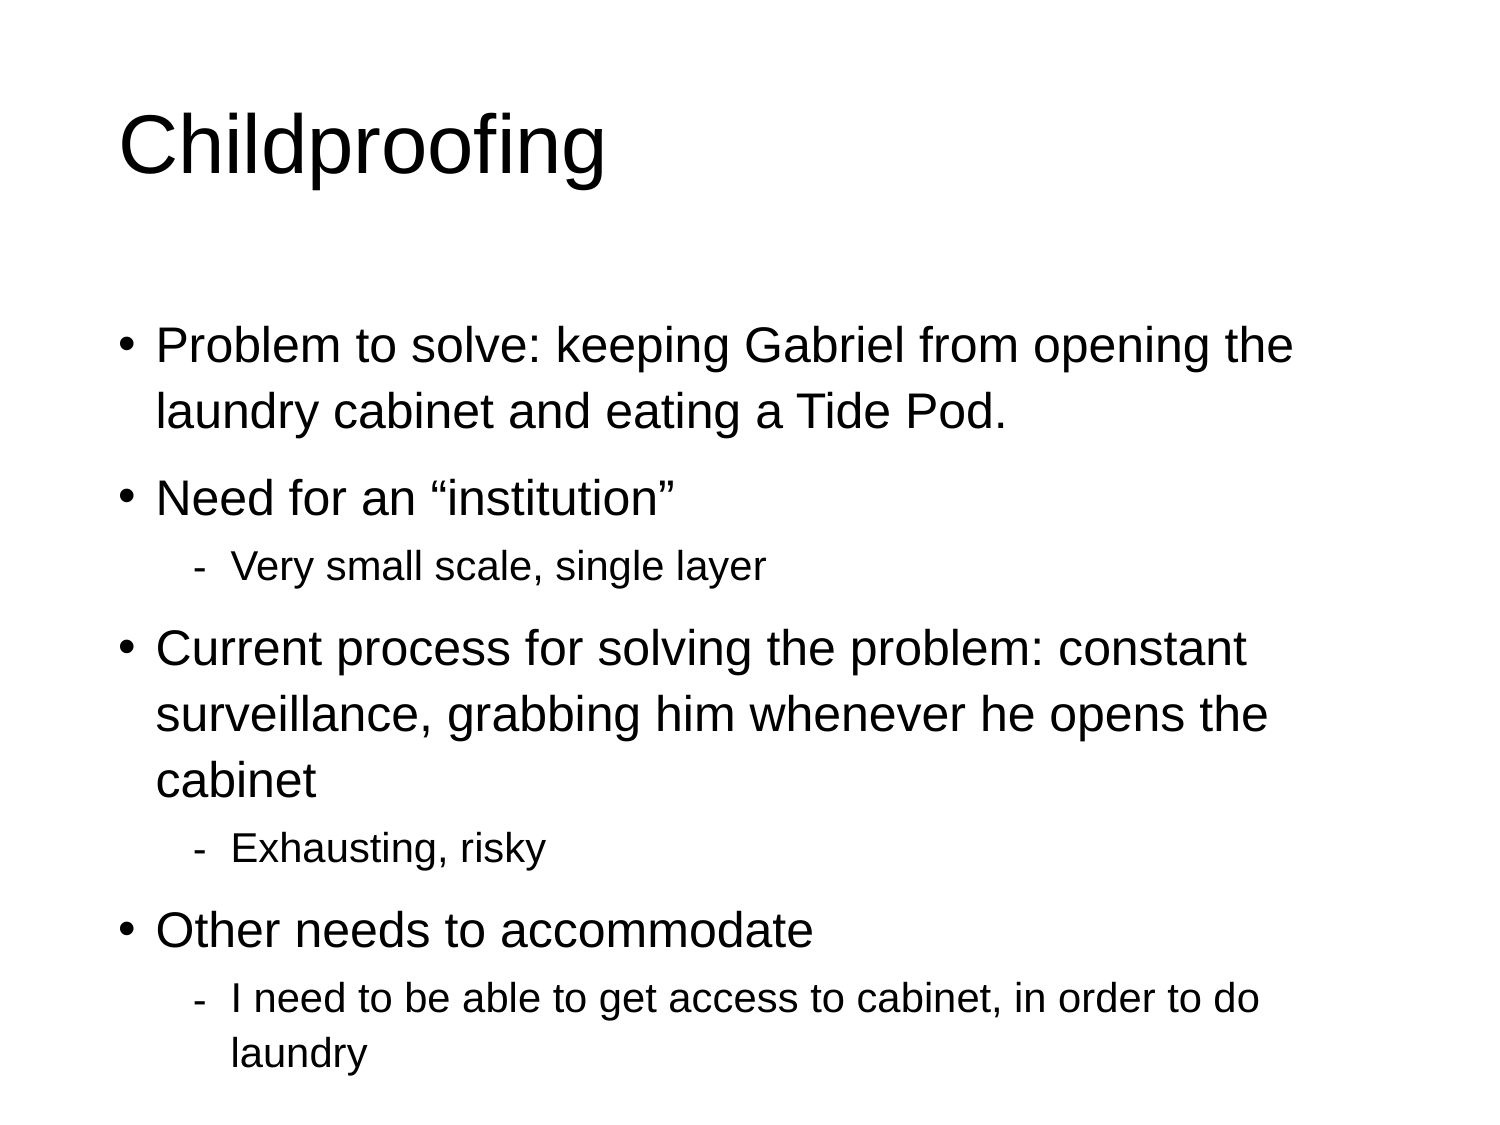

# Childproofing
Problem to solve: keeping Gabriel from opening the laundry cabinet and eating a Tide Pod.
Need for an “institution”
Very small scale, single layer
Current process for solving the problem: constant surveillance, grabbing him whenever he opens the cabinet
Exhausting, risky
Other needs to accommodate
I need to be able to get access to cabinet, in order to do laundry